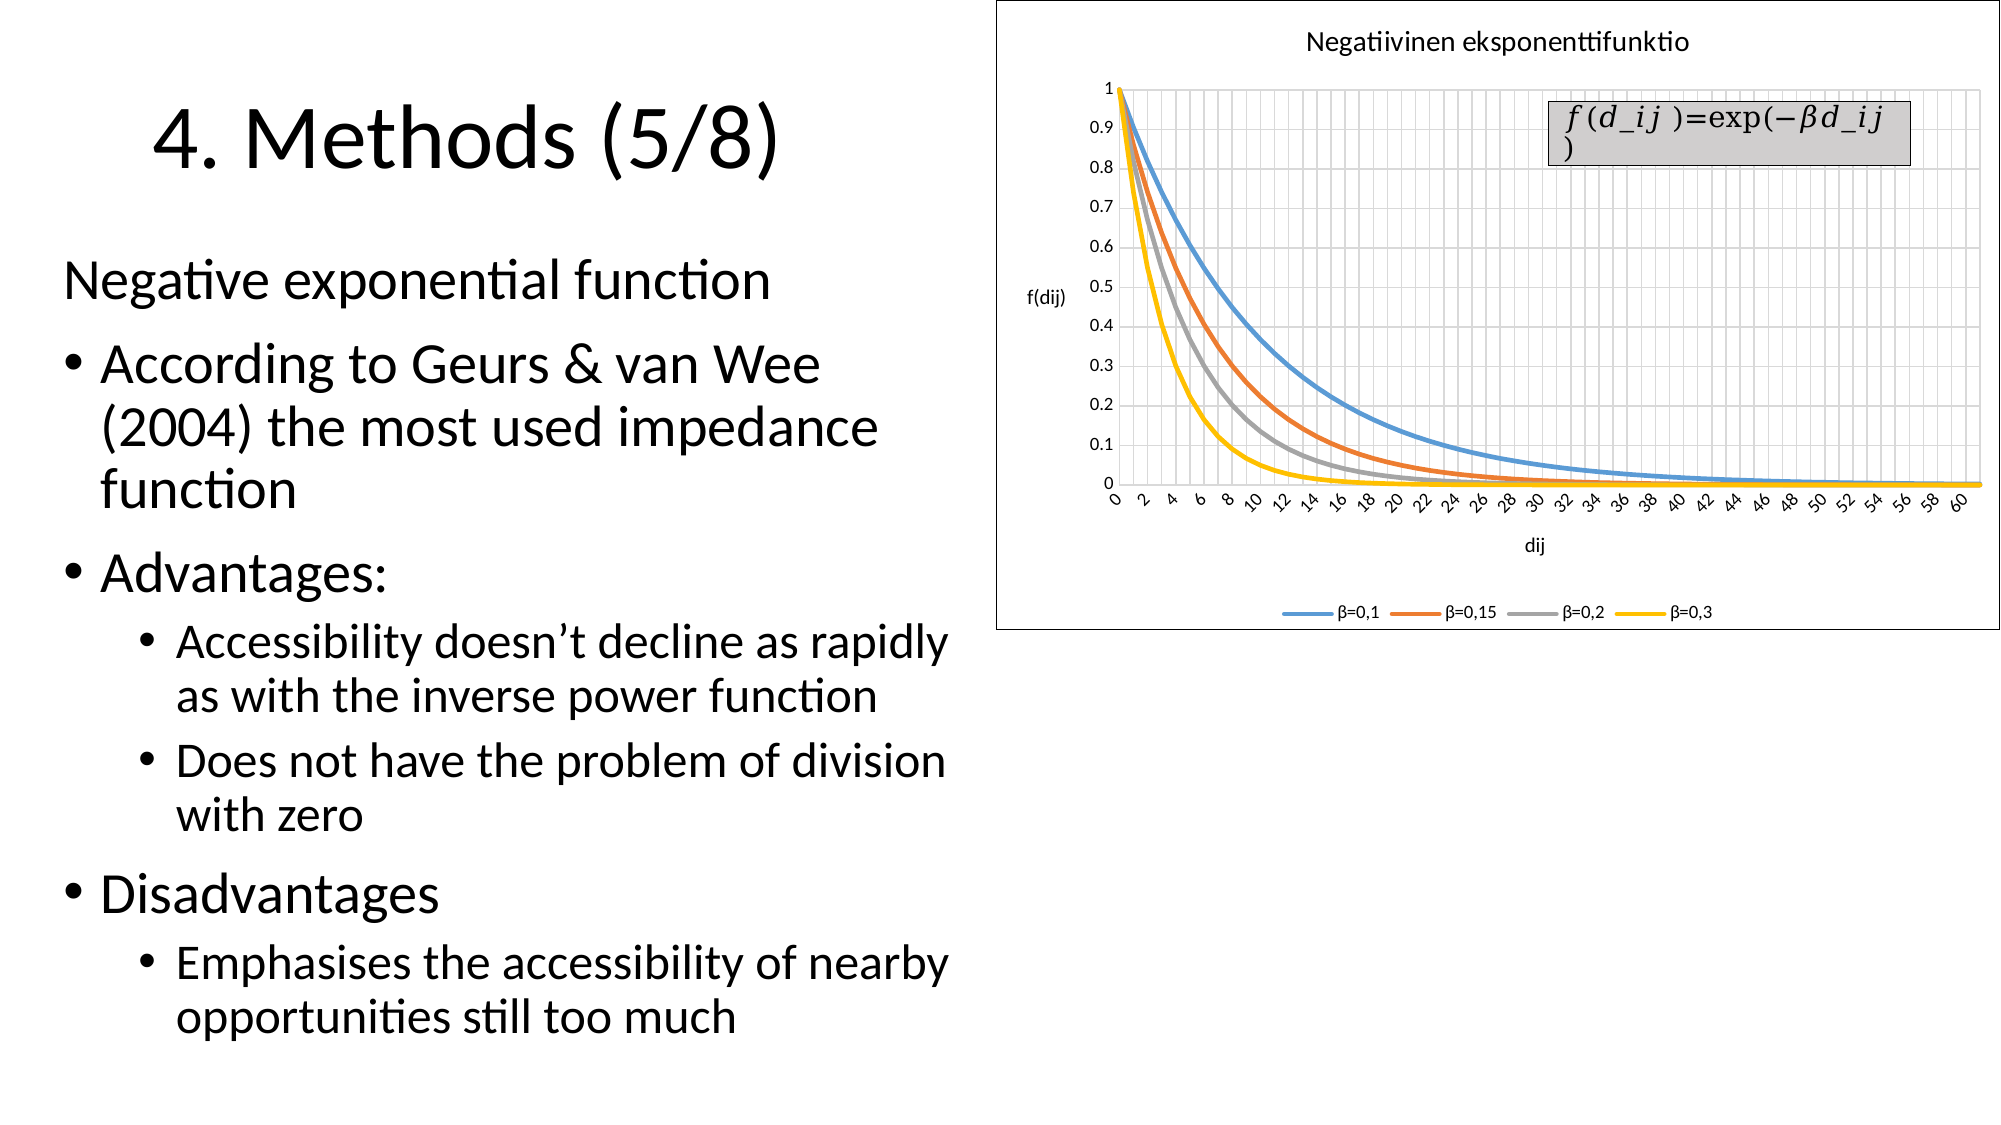

### Chart: Negatiivinen eksponenttifunktio

| Category | β=0,1 | β=0,15 | β=0,2 | β=0,3 |
|---|---|---|---|---|
| 0 | 1.0 | 1.0 | 1.0 | 1.0 |
| 1 | 0.904837418035959 | 0.860707976425057 | 0.818730753077981 | 0.740818220681717 |
| 2 | 0.818730753077981 | 0.740818220681717 | 0.670320046035639 | 0.548811636094026 |
| 3 | 0.740818220681717 | 0.637628151621773 | 0.548811636094026 | 0.406569659740599 |
| 4 | 0.670320046035639 | 0.548811636094026 | 0.449328964117221 | 0.301194211912202 |
| 5 | 0.606530659712633 | 0.472366552741014 | 0.367879441171442 | 0.223130160148429 |
| 6 | 0.548811636094026 | 0.406569659740599 | 0.301194211912202 | 0.165298888221586 |
| 7 | 0.496585303791409 | 0.349937749111155 | 0.246596963941606 | 0.122456428252981 |
| 8 | 0.449328964117221 | 0.301194211912202 | 0.201896517994655 | 0.0907179532894125 |
| 9 | 0.406569659740599 | 0.259240260645891 | 0.165298888221586 | 0.0672055127397497 |
| 10 | 0.367879441171442 | 0.223130160148429 | 0.135335283236612 | 0.0497870683678639 |
| 11 | 0.332871083698079 | 0.192049908620754 | 0.110803158362333 | 0.03688316740124 |
| 12 | 0.301194211912202 | 0.165298888221586 | 0.0907179532894124 | 0.0273237224472925 |
| 13 | 0.272531793034012 | 0.142274071586513 | 0.0742735782143338 | 0.0202419114458043 |
| 14 | 0.246596963941606 | 0.122456428252981 | 0.0608100626252179 | 0.0149955768204777 |
| 15 | 0.223130160148429 | 0.105399224561864 | 0.0497870683678639 | 0.0111089965382423 |
| 16 | 0.201896517994655 | 0.0907179532894125 | 0.0407622039783662 | 0.00822974704902003 |
| 17 | 0.182683524052734 | 0.0780816660011531 | 0.033373269960326 | 0.00609674656551563 |
| 18 | 0.165298888221586 | 0.0672055127397497 | 0.0273237224472925 | 0.00451658094261267 |
| 19 | 0.149568619222635 | 0.0578443208748384 | 0.0223707718561655 | 0.00334596545747127 |
| 20 | 0.135335283236612 | 0.0497870683678639 | 0.0183156388887341 | 0.00247875217666635 |
| 21 | 0.122456428252981 | 0.0428521268670401 | 0.0149955768204777 | 0.0018363047770289 |
| 22 | 0.110803158362333 | 0.03688316740124 | 0.0122773399030684 | 0.00136036803754789 |
| 23 | 0.100258843722803 | 0.0317456363780679 | 0.0100518357446335 | 0.00100778542904851 |
| 24 | 0.0907179532894124 | 0.0273237224472925 | 0.00822974704902002 | 0.000746585808376679 |
| 25 | 0.0820849986238988 | 0.0235177458560091 | 0.00673794699908546 | 0.000553084370147833 |
| 26 | 0.0742735782143338 | 0.0202419114458043 | 0.00551656442076077 | 0.000409734978979786 |
| 27 | 0.0672055127397497 | 0.0174223746394935 | 0.00451658094261266 | 0.000303539138078866 |
| 28 | 0.0608100626252179 | 0.0149955768204777 | 0.00369786371648292 | 0.000224867324178848 |
| 29 | 0.0550232200564072 | 0.0129068125804798 | 0.00302755474537581 | 0.000166585810987633 |
| 30 | 0.0497870683678639 | 0.0111089965382423 | 0.00247875217666635 | 0.000123409804086679 |
| 31 | 0.0450492023935578 | 0.00956160193054351 | 0.00202943063629573 | 9.14242314781734e-05 |
| 32 | 0.0407622039783662 | 0.00822974704902003 | 0.00166155727317393 | 6.77287364908539e-05 |
| 33 | 0.0368831674012399 | 0.00708340892905211 | 0.00136036803754789 | 5.01746820561752e-05 |
| 34 | 0.033373269960326 | 0.00609674656551563 | 0.0011137751478448 | 3.71703186841267e-05 |
| 35 | 0.0301973834223185 | 0.00524751839918138 | 0.000911881965554516 | 2.75364493497471e-05 |
| 36 | 0.0273237224472925 | 0.00451658094261267 | 0.000746585808376679 | 2.03995034111719e-05 |
| 37 | 0.0247235264703393 | 0.00388745724347613 | 0.000611252761129572 | 1.5112323819855e-05 |
| 38 | 0.0223707718561655 | 0.00334596545747127 | 0.00050045143344061 | 1.11954848425909e-05 |
| 39 | 0.0202419114458043 | 0.00287989915808824 | 0.000409734978979786 | 8.29381916075737e-06 |
| 40 | 0.0183156388887341 | 0.00247875217666635 | 0.000335462627902511 | 6.14421235332821e-06 |
| 41 | 0.0165726754017612 | 0.00213348177003771 | 0.000274653569972142 | 4.55174446308324e-06 |
| 42 | 0.0149955768204777 | 0.0018363047770289 | 0.000224867324178848 | 3.37201523413918e-06 |
| 43 | 0.0135685590122009 | 0.00158052216873621 | 0.000184105793667579 | 2.49805032586663e-06 |
| 44 | 0.0122773399030684 | 0.00136036803754789 | 0.000150733075095476 | 1.8506011975819e-06 |
| 45 | 0.0111089965382423 | 0.00117087962079117 | 0.000123409804086679 | 1.37095908638408e-06 |
| 46 | 0.0100518357446335 | 0.00100778542904851 | 0.000101039401837093 | 1.01563147100249e-06 |
| 47 | 0.00909527710169581 | 0.000867408957307002 | 8.27240655566322e-05 | 7.52398299216421e-07 |
| 48 | 0.00822974704902002 | 0.000746585808376679 | 6.77287364908537e-05 | 5.5739036926946e-07 |
| 49 | 0.00744658307092433 | 0.000642592360355557 | 5.54515994321769e-05 | 4.12924941587327e-07 |
| 50 | 0.00673794699908546 | 0.000553084370147833 | 4.53999297624848e-05 | 3.05902320501825e-07 |
| 51 | 0.00609674656551563 | 0.000476044129022269 | 3.71703186841266e-05 | 2.26618012776571e-07 |
| 52 | 0.00551656442076077 | 0.000409734978979786 | 3.04324830084036e-05 | 1.67882752999566e-07 |
| 53 | 0.00499159390691021 | 0.000352662164628256 | 2.49160097315031e-05 | 1.24370602360287e-07 |
| 54 | 0.00451658094261266 | 0.000303539138078866 | 2.03995034111719e-05 | 9.21360083456613e-08 |
| 55 | 0.00408677143846406 | 0.000261258557301667 | 1.67017007902456e-05 | 6.82560337633487e-08 |
| 56 | 0.00369786371648292 | 0.000224867324178848 | 1.36741960656809e-05 | 5.05653134833552e-08 |
| 57 | 0.00334596545747127 | 0.000193545099558094 | 1.11954848425909e-05 | 3.74597055629525e-08 |
| 58 | 0.00302755474537581 | 0.000166585810987633 | 9.1660877362476e-06 | 2.77508324224075e-08 |
| 59 | 0.00273944481876836 | 0.000143381736276293 | 7.50455791507685e-06 | 2.05583222976044e-08 |
| 60 | 0.00247875217666635 | 0.000123409804086679 | 6.14421235332821e-06 | 1.52299797447126e-08 |
# 4. Methods (5/8)
Negative exponential function
According to Geurs & van Wee (2004) the most used impedance function
Advantages:
Accessibility doesn’t decline as rapidly as with the inverse power function
Does not have the problem of division with zero
Disadvantages
Emphasises the accessibility of nearby opportunities still too much